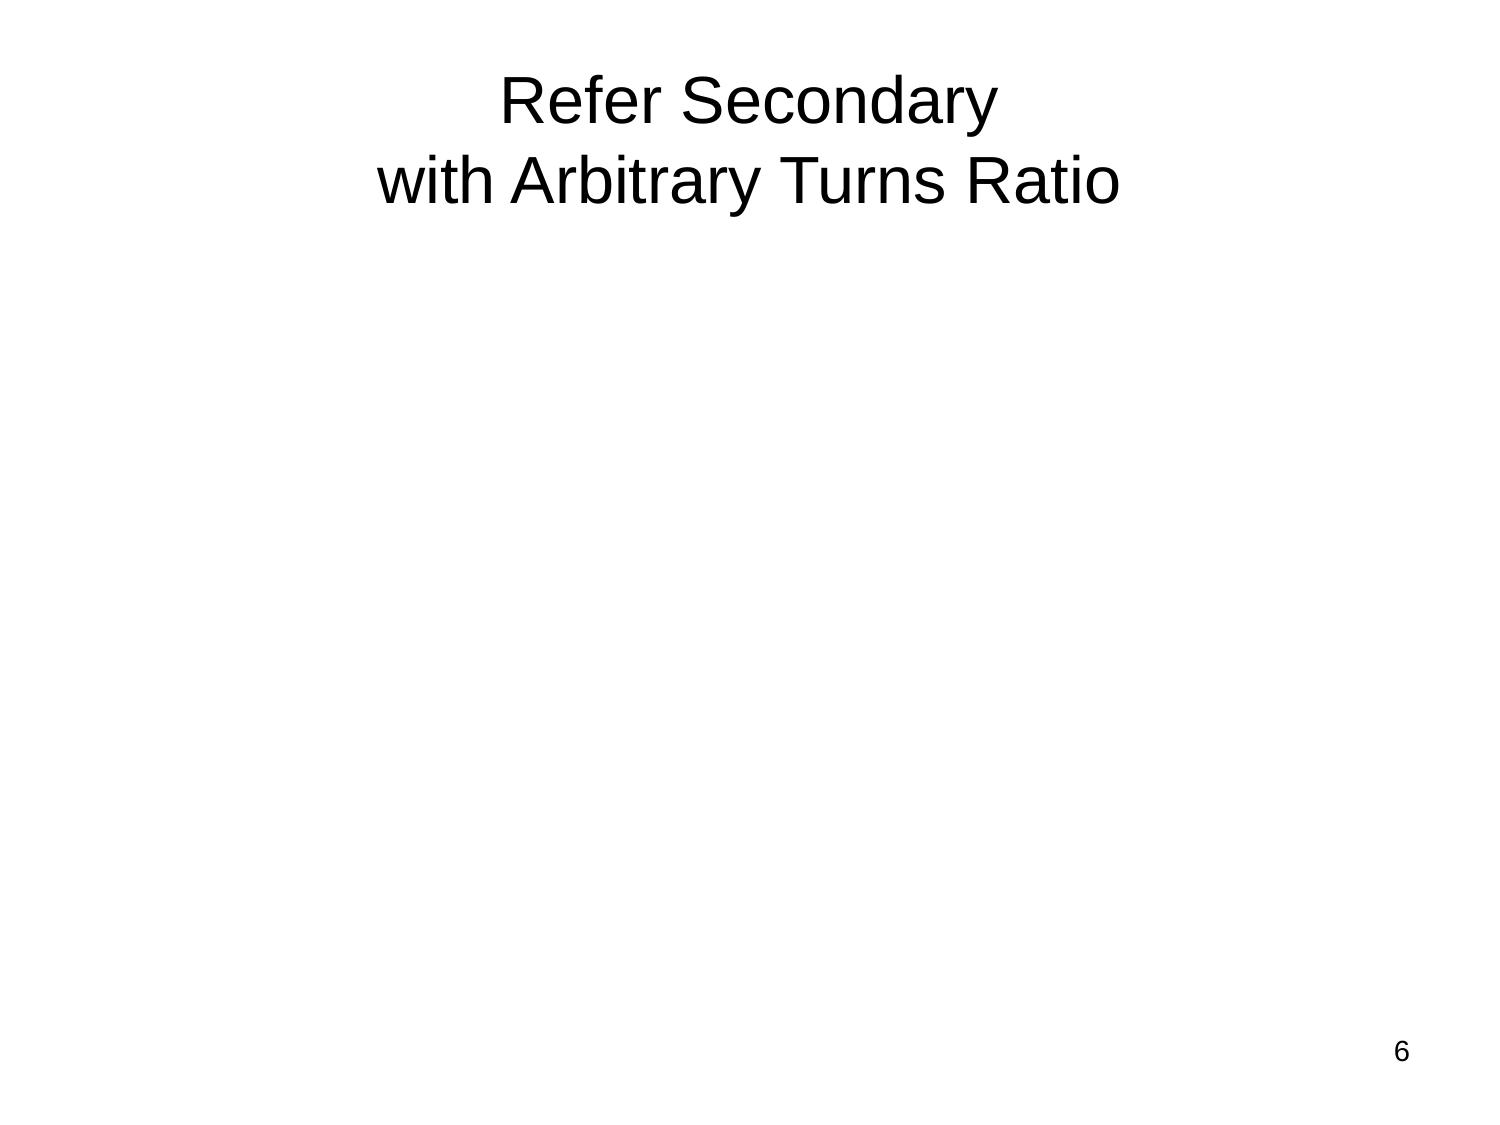

Refer Secondary
with Arbitrary Turns Ratio
6